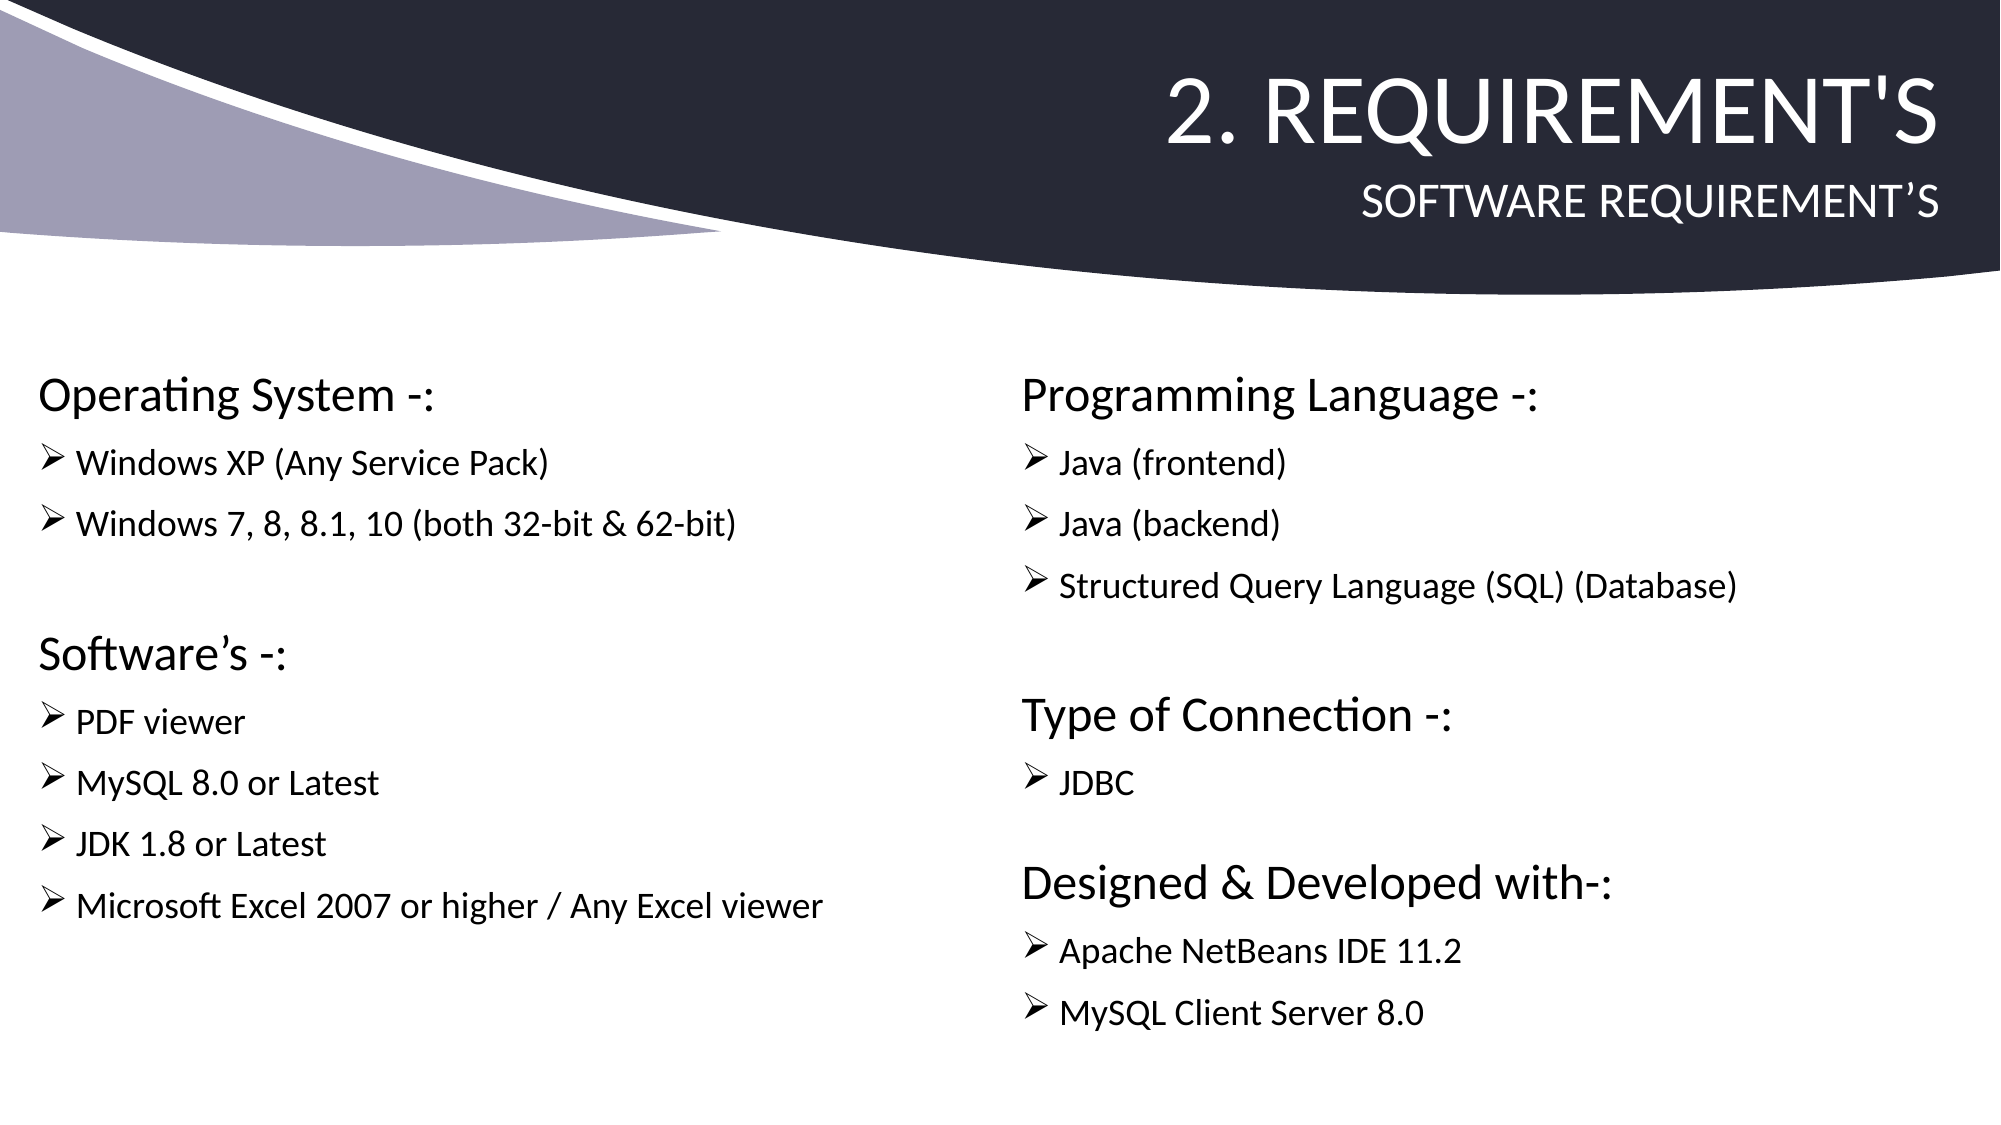

# 2. Requirement's
Software Requirement’s

Operating System -:
Windows XP (Any Service Pack)
Windows 7, 8, 8.1, 10 (both 32-bit & 62-bit)

Software’s -:
PDF viewer
MySQL 8.0 or Latest
JDK 1.8 or Latest
Microsoft Excel 2007 or higher / Any Excel viewer

Programming Language -:
Java (frontend)
Java (backend)
Structured Query Language (SQL) (Database)

Type of Connection -:
JDBC

Designed & Developed with-:
Apache NetBeans IDE 11.2
MySQL Client Server 8.0